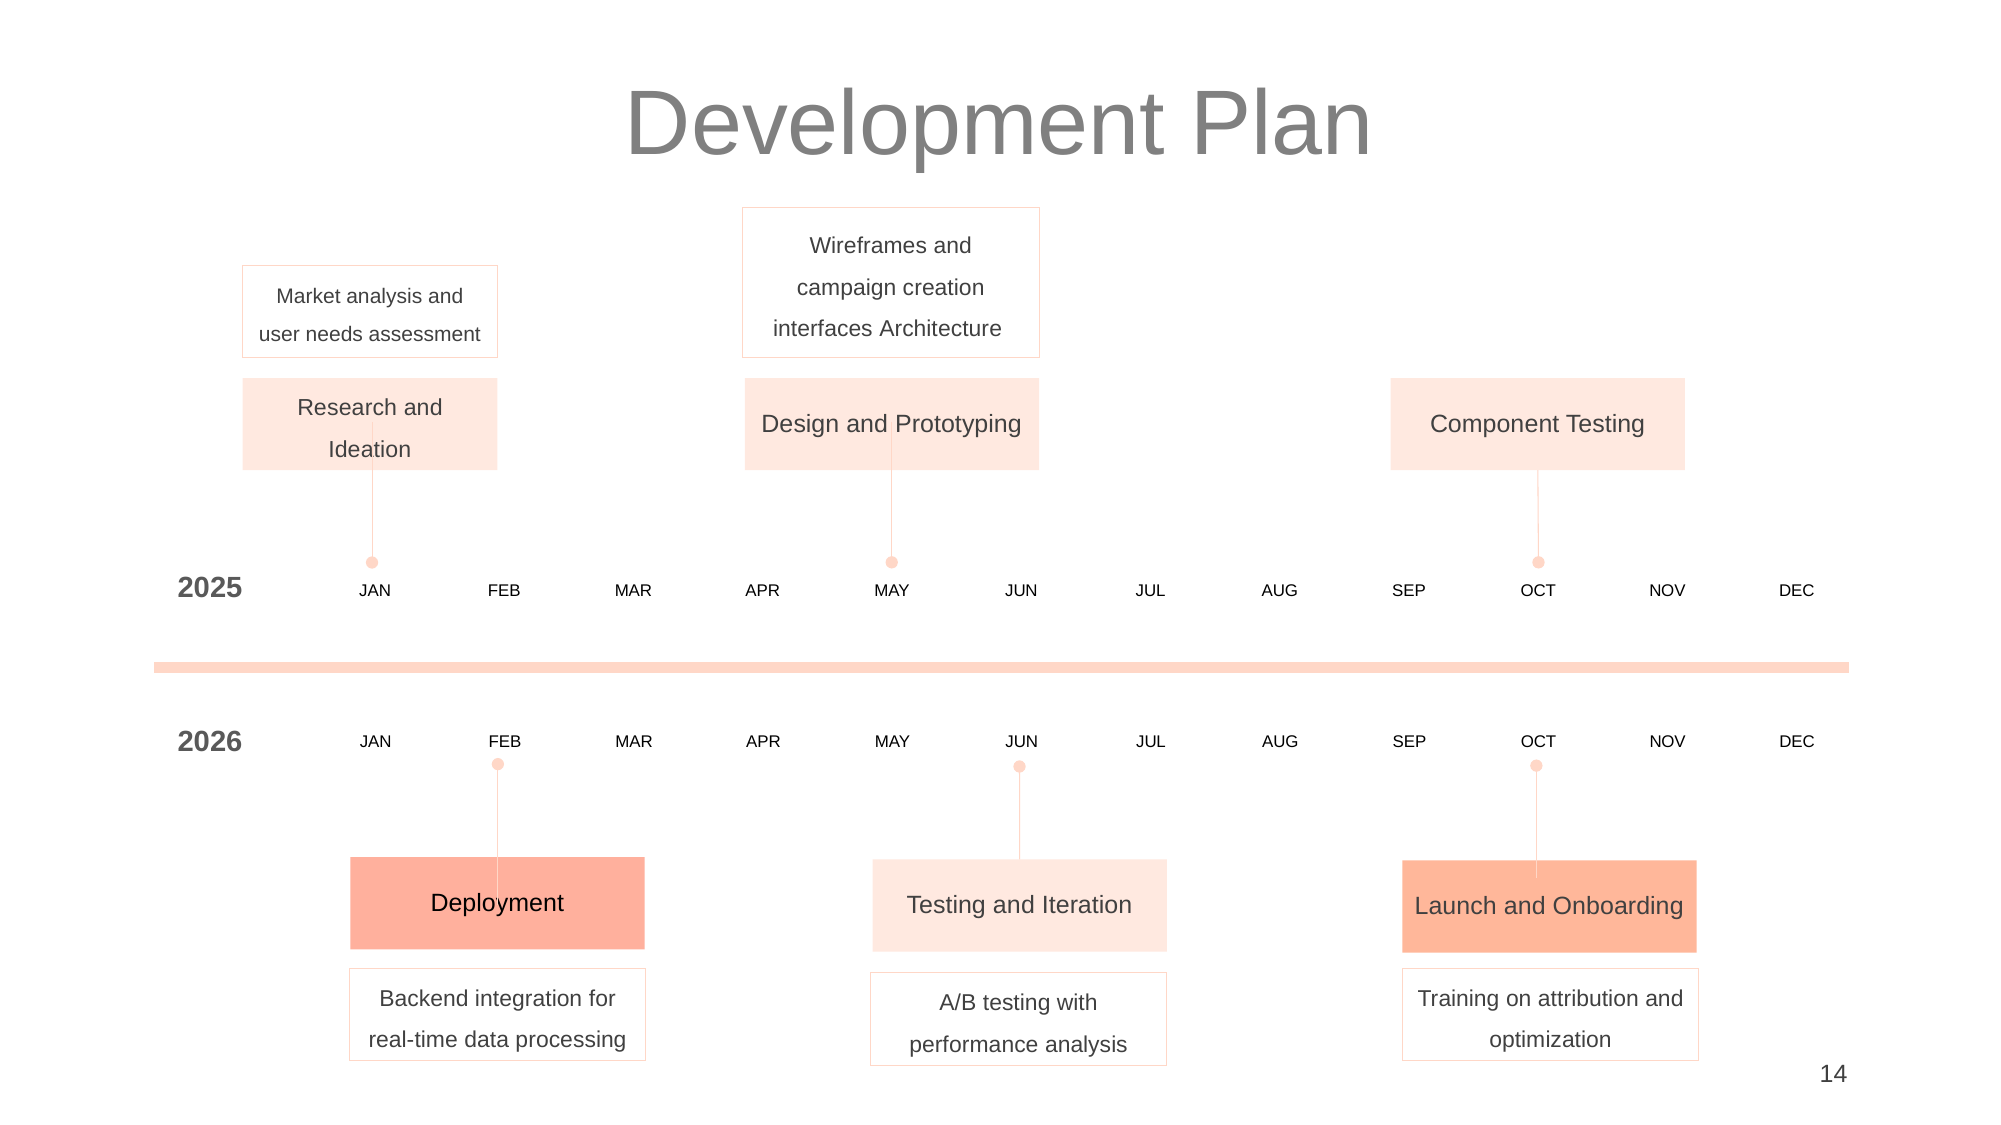

# Development Plan
Wireframes and campaign creation interfaces Architecture
Market analysis and user needs assessment
Research and Ideation
Design and Prototyping
Component Testing
2025
JAN
FEB
MAR
APR
MAY
JUN
JUL
AUG
SEP
OCT
NOV
DEC
2026
JAN
FEB
MAR
APR
MAY
JUN
JUL
AUG
SEP
OCT
NOV
DEC
Deployment
Testing and Iteration
Launch and Onboarding
Backend integration for real-time data processing
Training on attribution and optimization
A/B testing with performance analysis
14